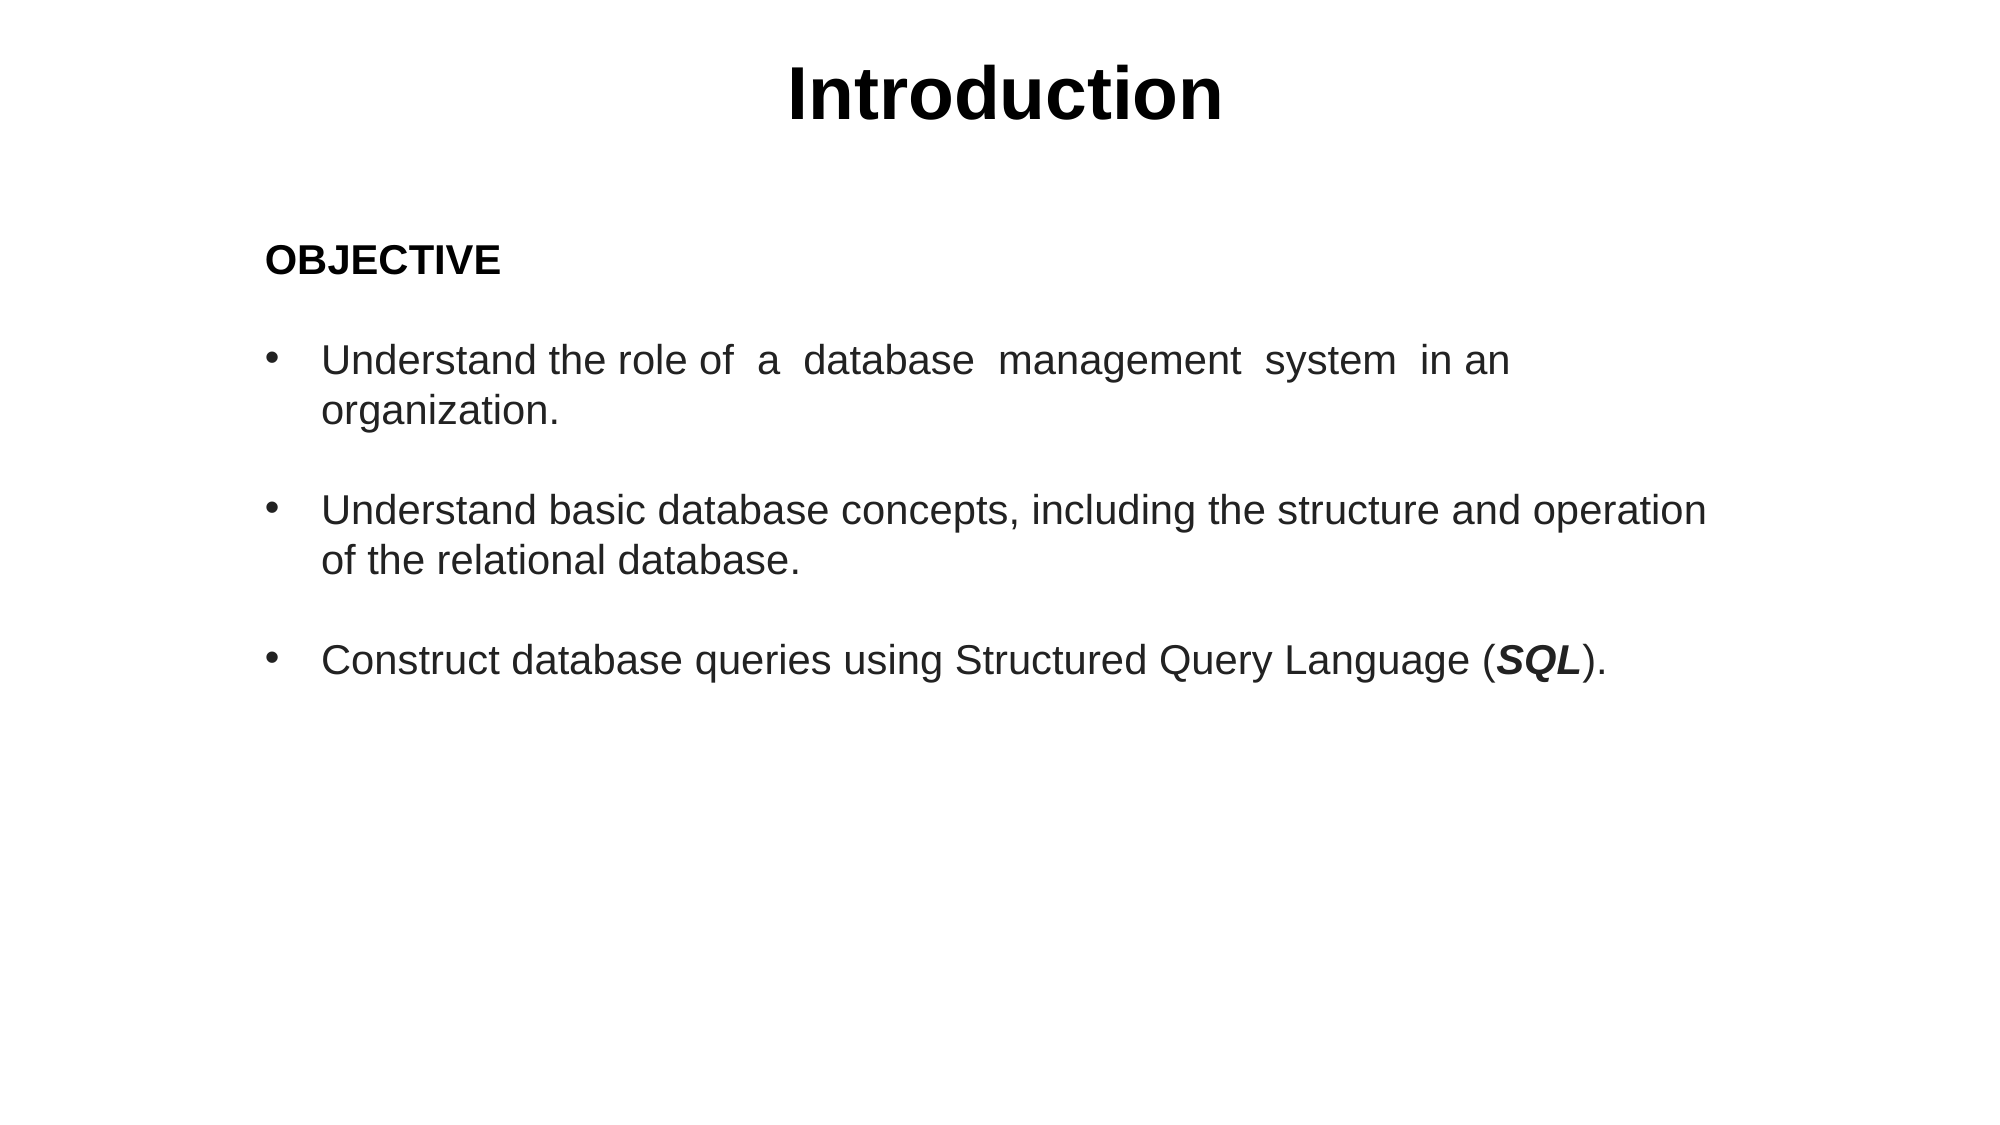

Introduction
OBJECTIVE

Understand the role of  a  database  management  system  in an organization.

Understand basic database concepts, including the structure and operation of the relational database.

Construct database queries using Structured Query Language (SQL).